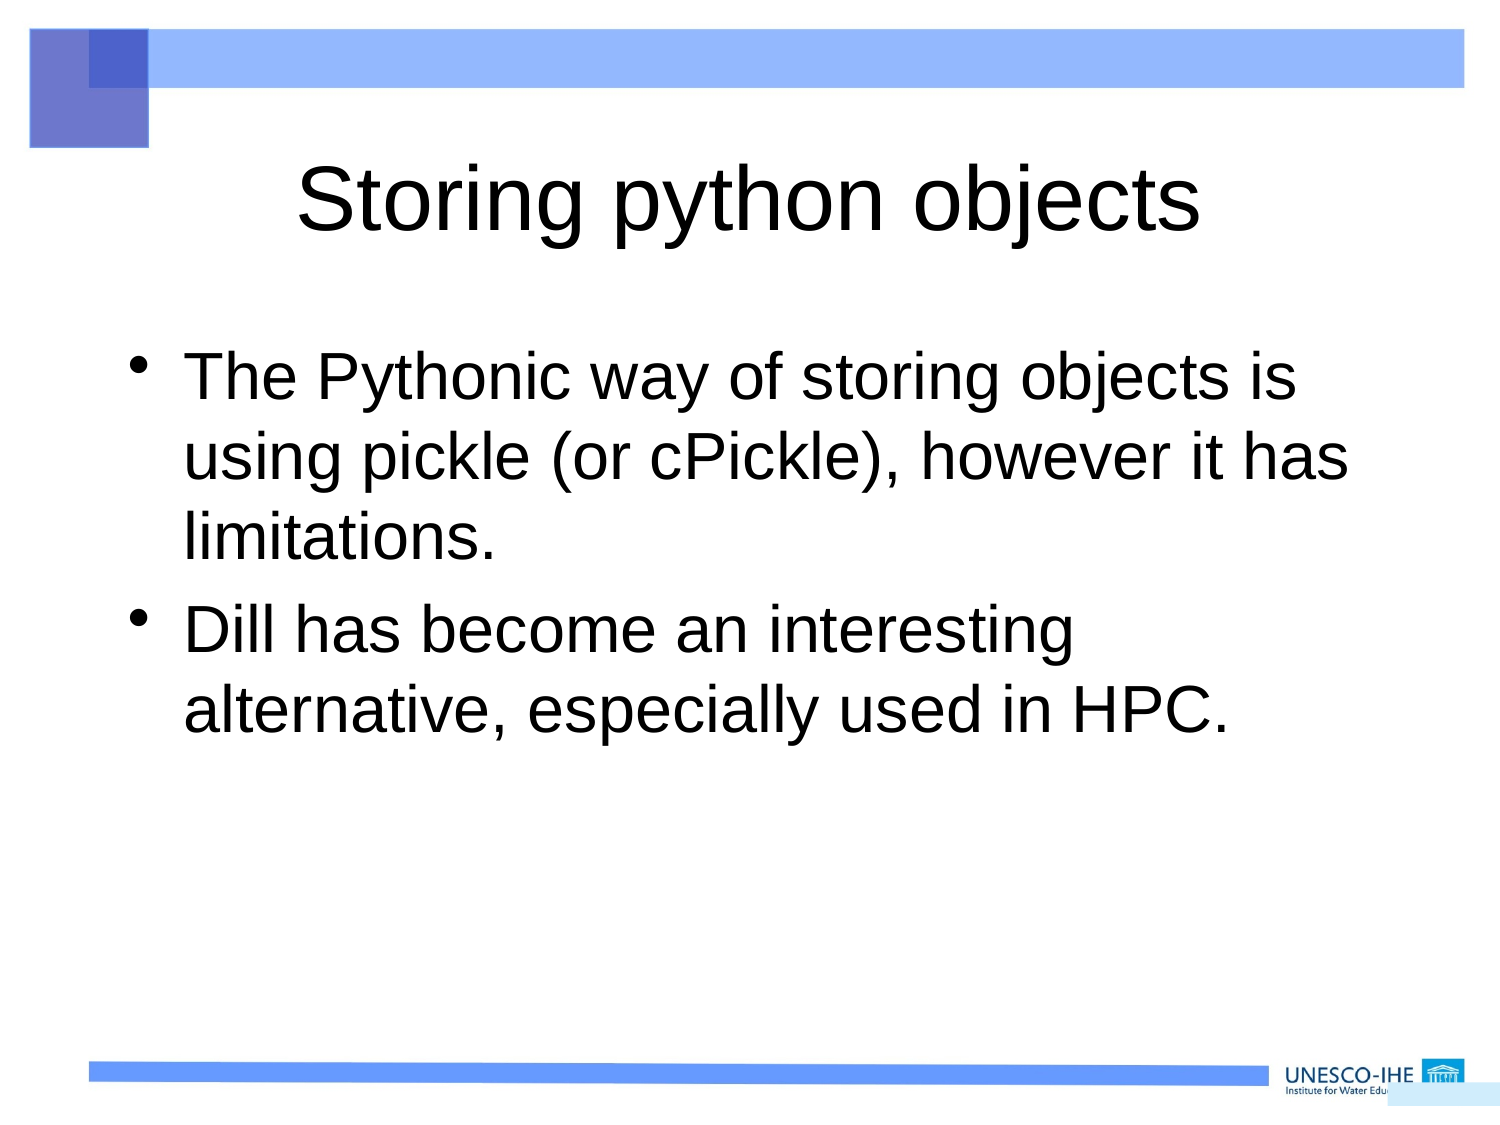

# Storing python objects
The Pythonic way of storing objects is using pickle (or cPickle), however it has limitations.
Dill has become an interesting alternative, especially used in HPC.